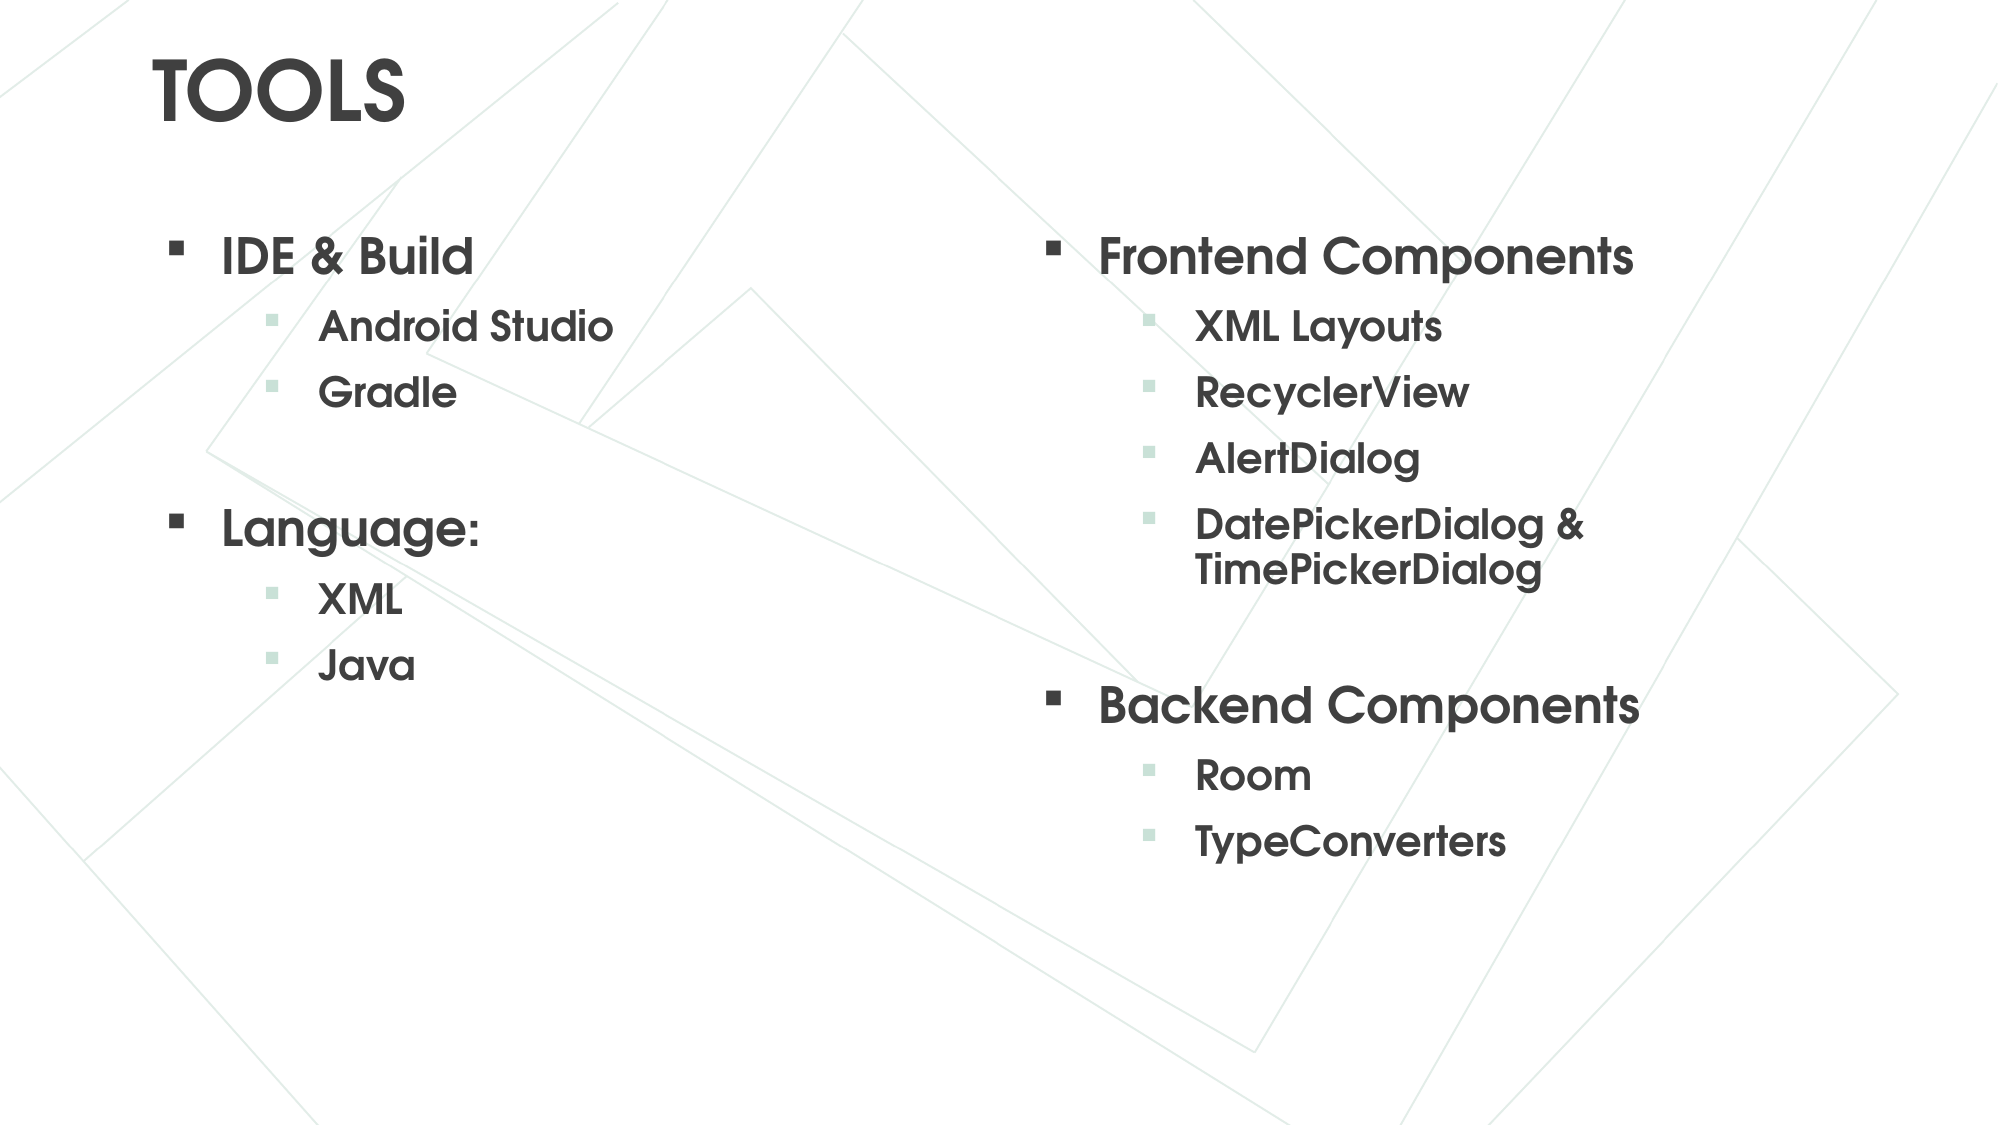

# TOOLS
IDE & Build
Android Studio
Gradle

Language:
XML
Java
Frontend Components
XML Layouts
RecyclerView
AlertDialog
DatePickerDialog & TimePickerDialog

Backend Components
Room
TypeConverters